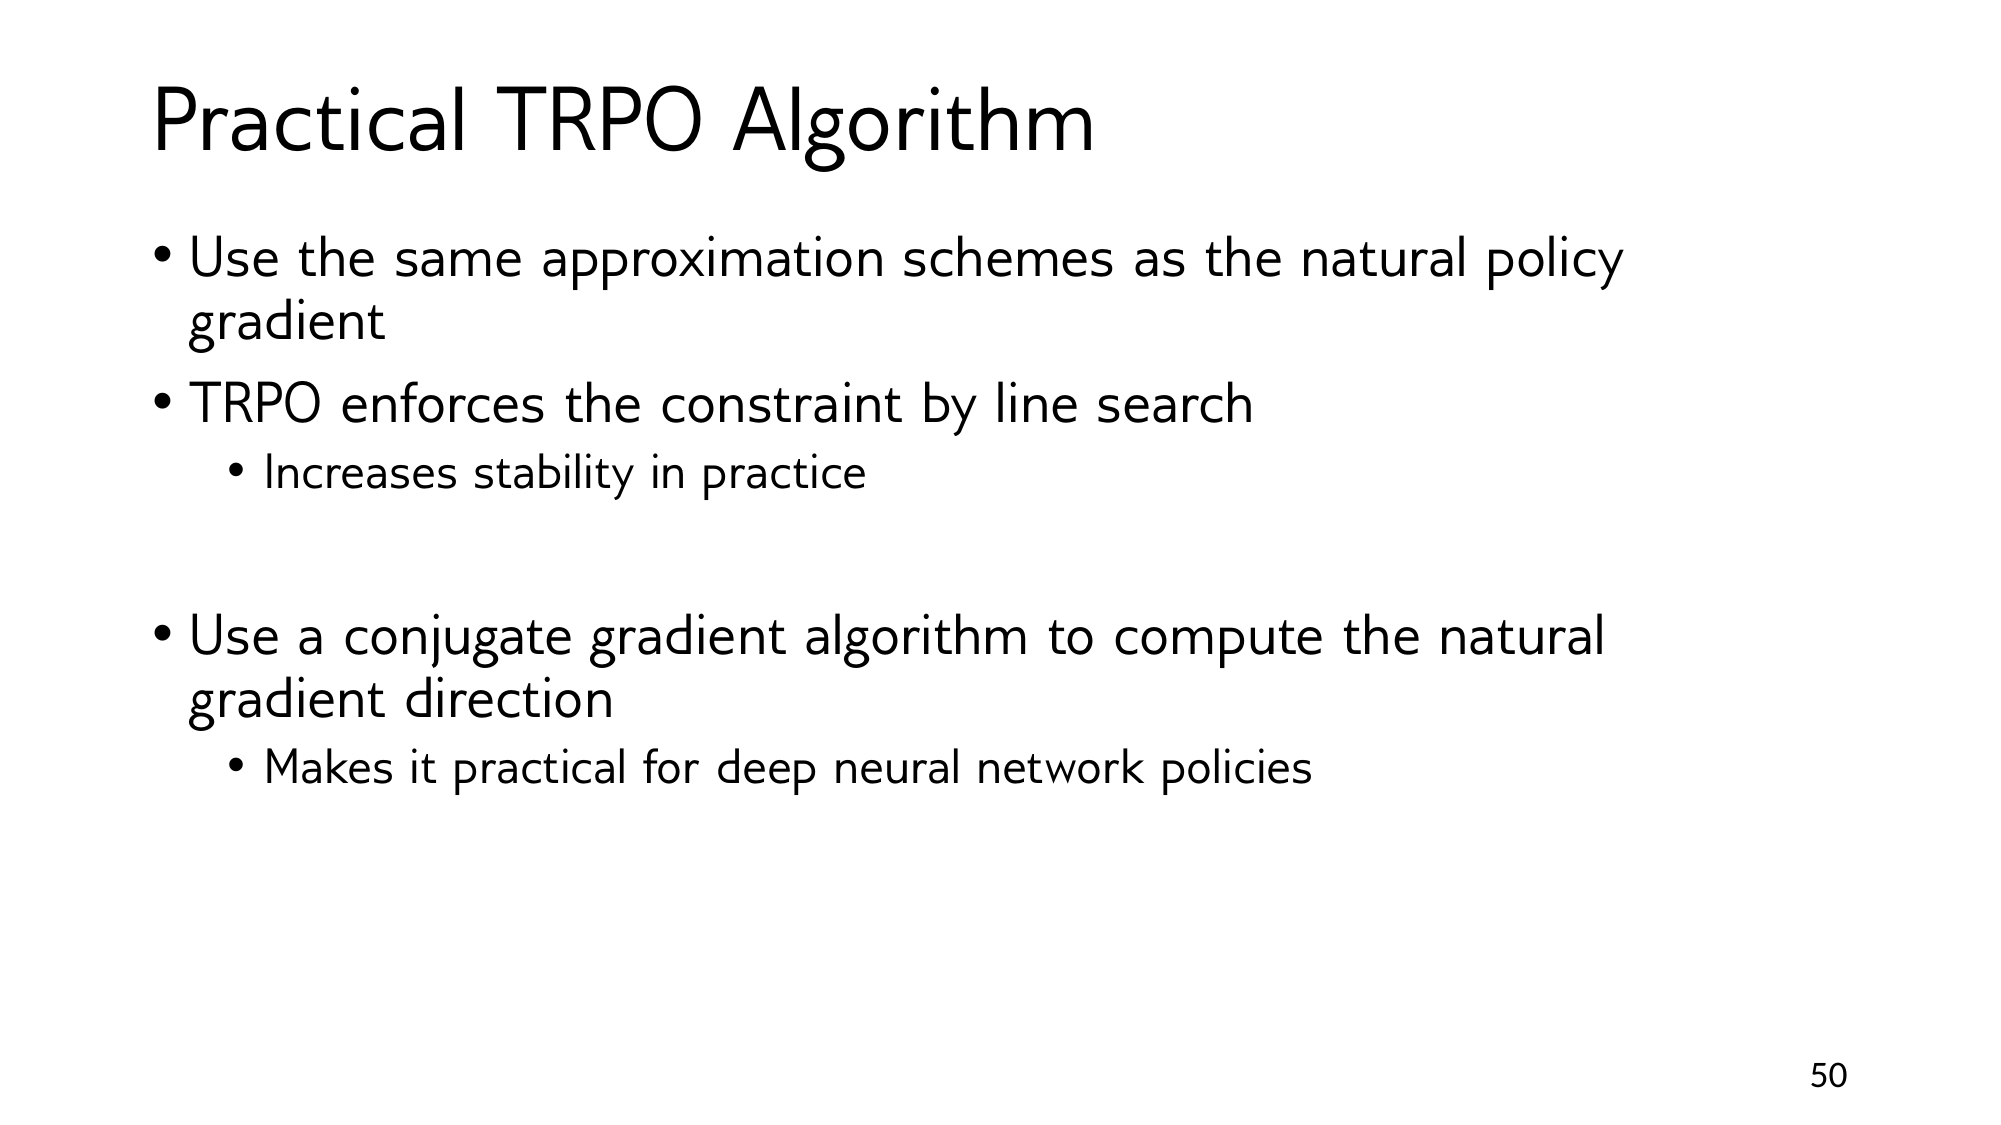

# Practical TRPO Algorithm
Use the same approximation schemes as the natural policy gradient
TRPO enforces the constraint by line search
Increases stability in practice

Use a conjugate gradient algorithm to compute the natural gradient direction
Makes it practical for deep neural network policies
50